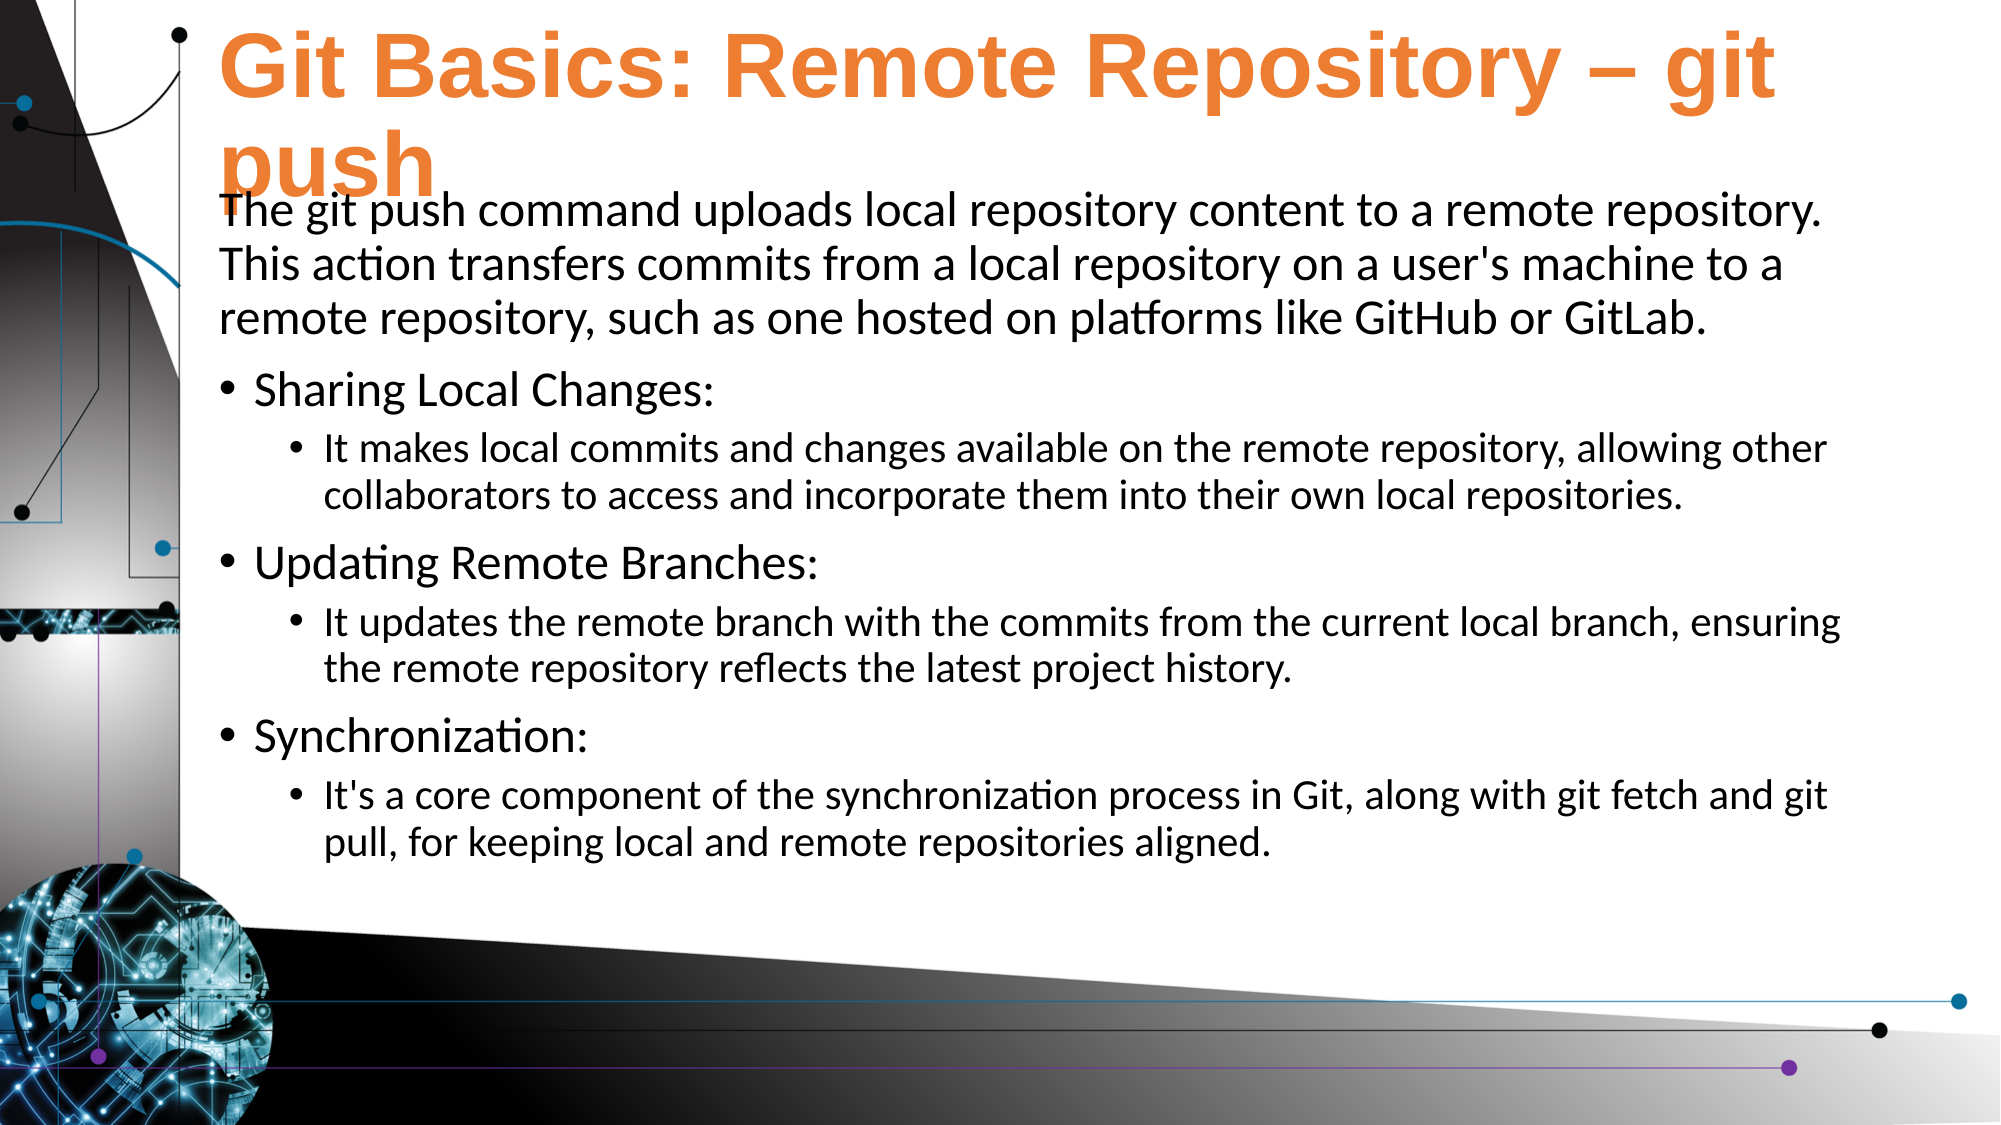

# Git Basics: Remote Repository – git push
The git push command uploads local repository content to a remote repository. This action transfers commits from a local repository on a user's machine to a remote repository, such as one hosted on platforms like GitHub or GitLab.
Sharing Local Changes:
It makes local commits and changes available on the remote repository, allowing other collaborators to access and incorporate them into their own local repositories.
Updating Remote Branches:
It updates the remote branch with the commits from the current local branch, ensuring the remote repository reflects the latest project history.
Synchronization:
It's a core component of the synchronization process in Git, along with git fetch and git pull, for keeping local and remote repositories aligned.